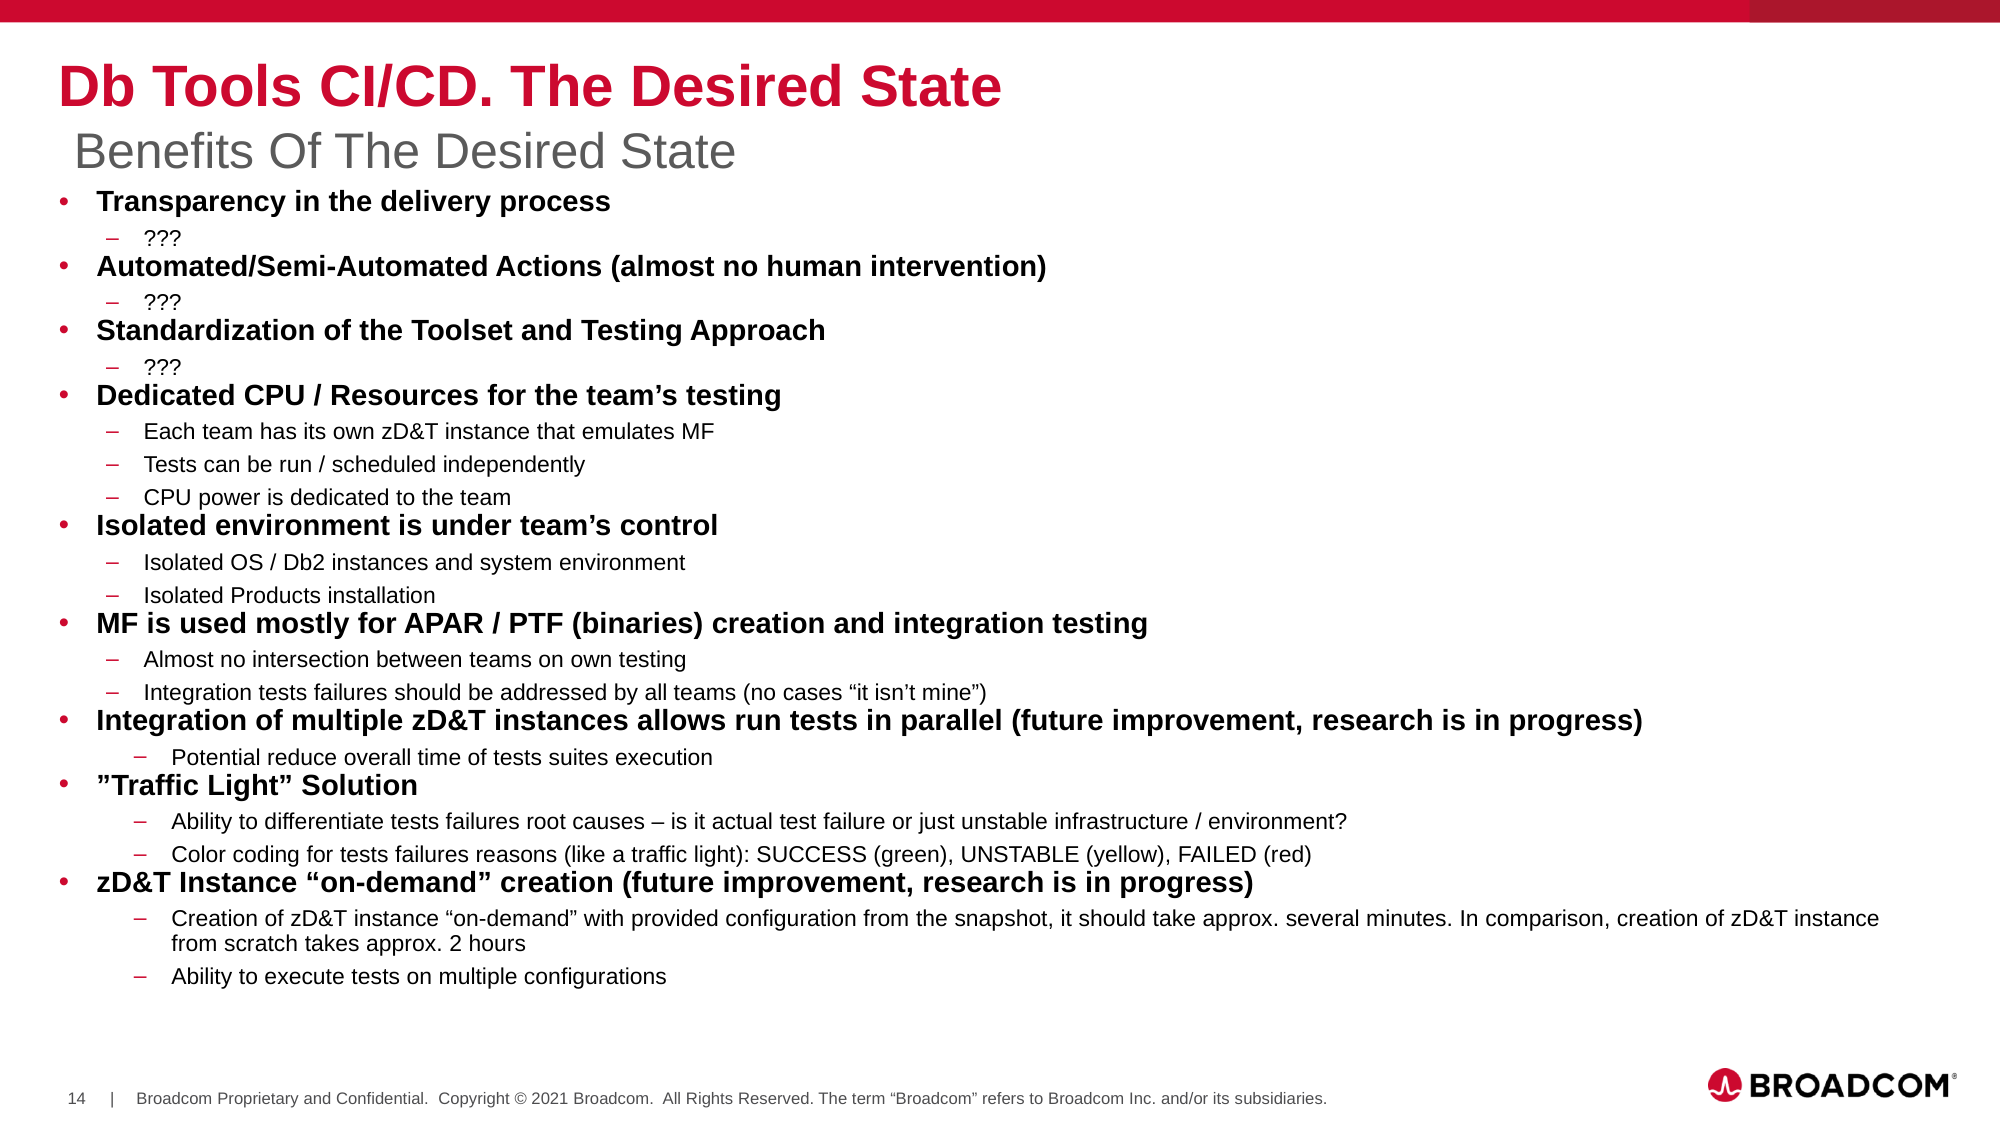

# Db Tools CI/CD. The Desired State
Benefits Of The Desired State

Transparency in the delivery process
???
Automated/Semi-Automated Actions (almost no human intervention)
???
Standardization of the Toolset and Testing Approach
???
Dedicated CPU / Resources for the team’s testing
Each team has its own zD&T instance that emulates MF
Tests can be run / scheduled independently
CPU power is dedicated to the team
Isolated environment is under team’s control
Isolated OS / Db2 instances and system environment
Isolated Products installation
MF is used mostly for APAR / PTF (binaries) creation and integration testing
Almost no intersection between teams on own testing
Integration tests failures should be addressed by all teams (no cases “it isn’t mine”)
Integration of multiple zD&T instances allows run tests in parallel (future improvement, research is in progress)
Potential reduce overall time of tests suites execution
”Traffic Light” Solution
Ability to differentiate tests failures root causes – is it actual test failure or just unstable infrastructure / environment?
Color coding for tests failures reasons (like a traffic light): SUCCESS (green), UNSTABLE (yellow), FAILED (red)
zD&T Instance “on-demand” creation (future improvement, research is in progress)
Creation of zD&T instance “on-demand” with provided configuration from the snapshot, it should take approx. several minutes. In comparison, creation of zD&T instance from scratch takes approx. 2 hours
Ability to execute tests on multiple configurations